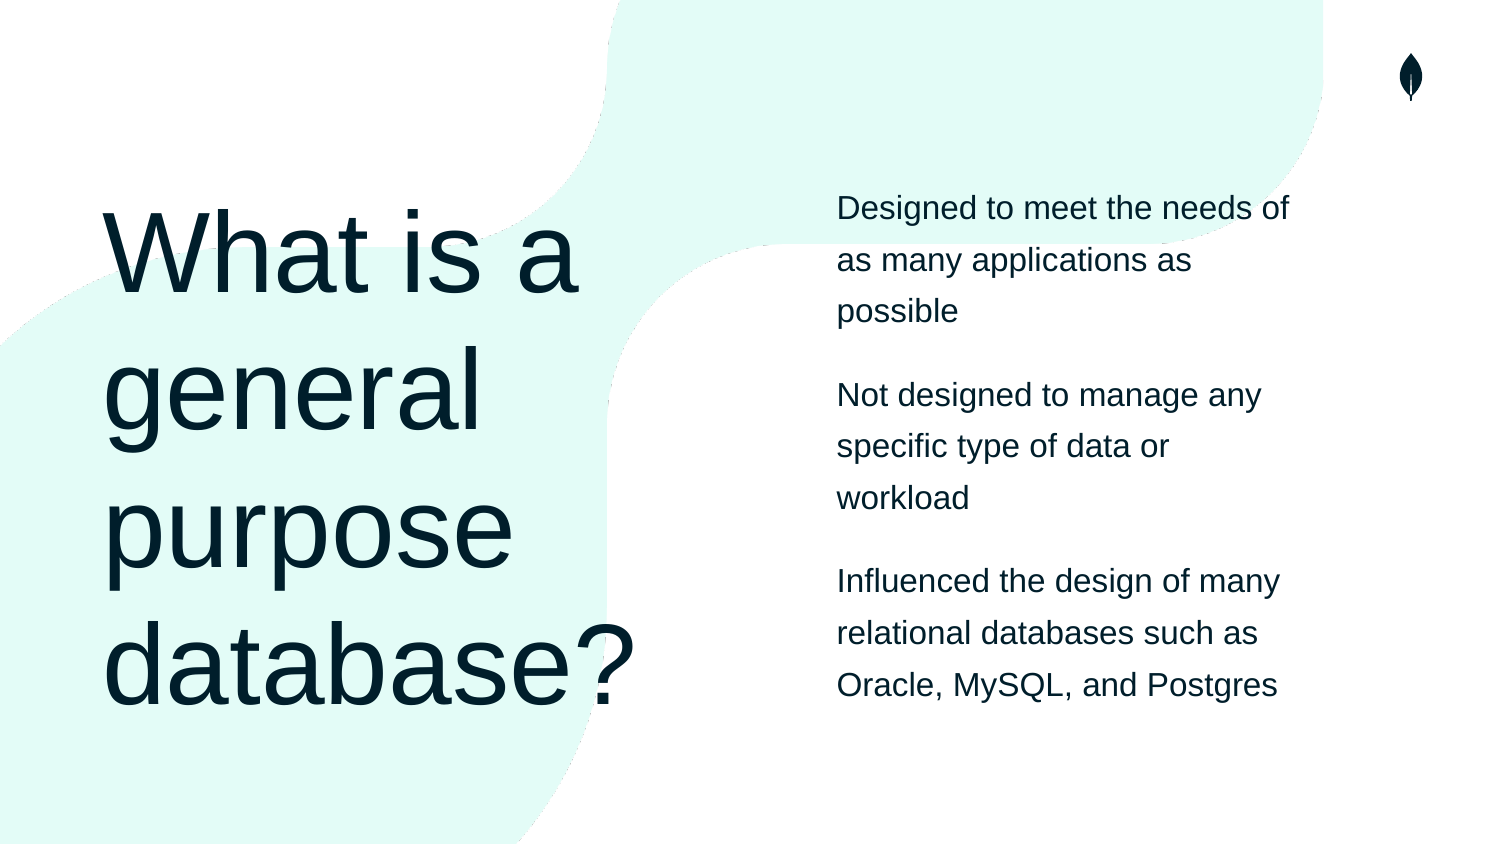

# What is a general purpose database?
Designed to meet the needs of as many applications as possible
Not designed to manage any specific type of data or workload
Influenced the design of many relational databases such as Oracle, MySQL, and Postgres